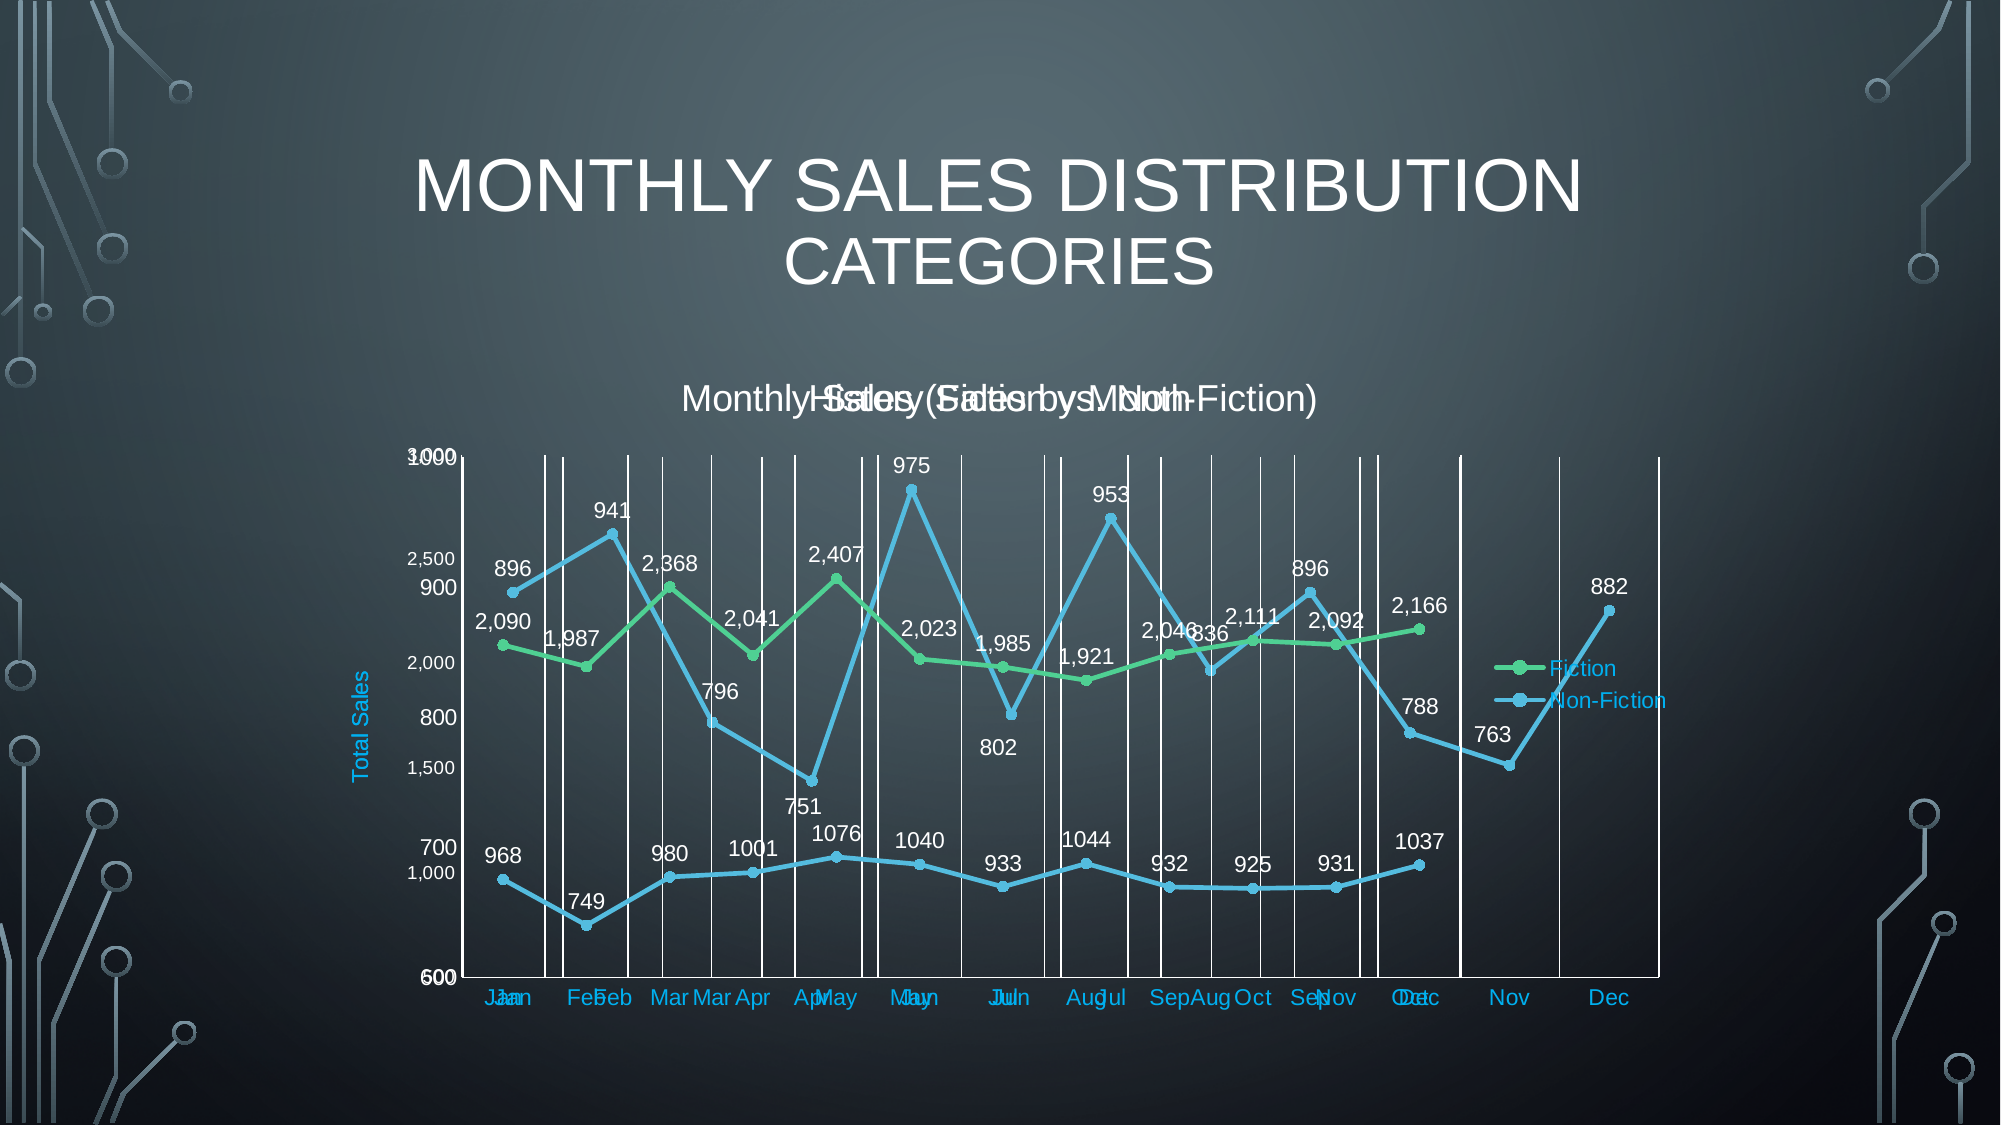

# Monthly Sales Distribution Categories

### Chart: History Sales by Month

| Category | history |
|---|---|
| Jan | 896.0 |
| Feb | 941.0 |
| Mar | 796.0 |
| Apr | 751.0 |
| May | 975.0 |
| Jun | 802.0 |
| Jul | 953.0 |
| Aug | 836.0 |
| Sep | 896.0 |
| Oct | 788.0 |
| Nov | 763.0 |
| Dec | 882.0 |

### Chart: Monthly Sales (Fiction vs. Non-Fiction)

| Category | Fiction | Non-Fiction |
|---|---|---|
| Jan | 2090.0 | 968.0 |
| Feb | 1987.0 | 749.0 |
| Mar | 2368.0 | 980.0 |
| Apr | 2041.0 | 1001.0 |
| May | 2407.0 | 1076.0 |
| Jun | 2023.0 | 1040.0 |
| Jul | 1985.0 | 933.0 |
| Aug | 1921.0 | 1044.0 |
| Sep | 2046.0 | 932.0 |
| Oct | 2111.0 | 925.0 |
| Nov | 2092.0 | 931.0 |
| Dec | 2166.0 | 1037.0 |